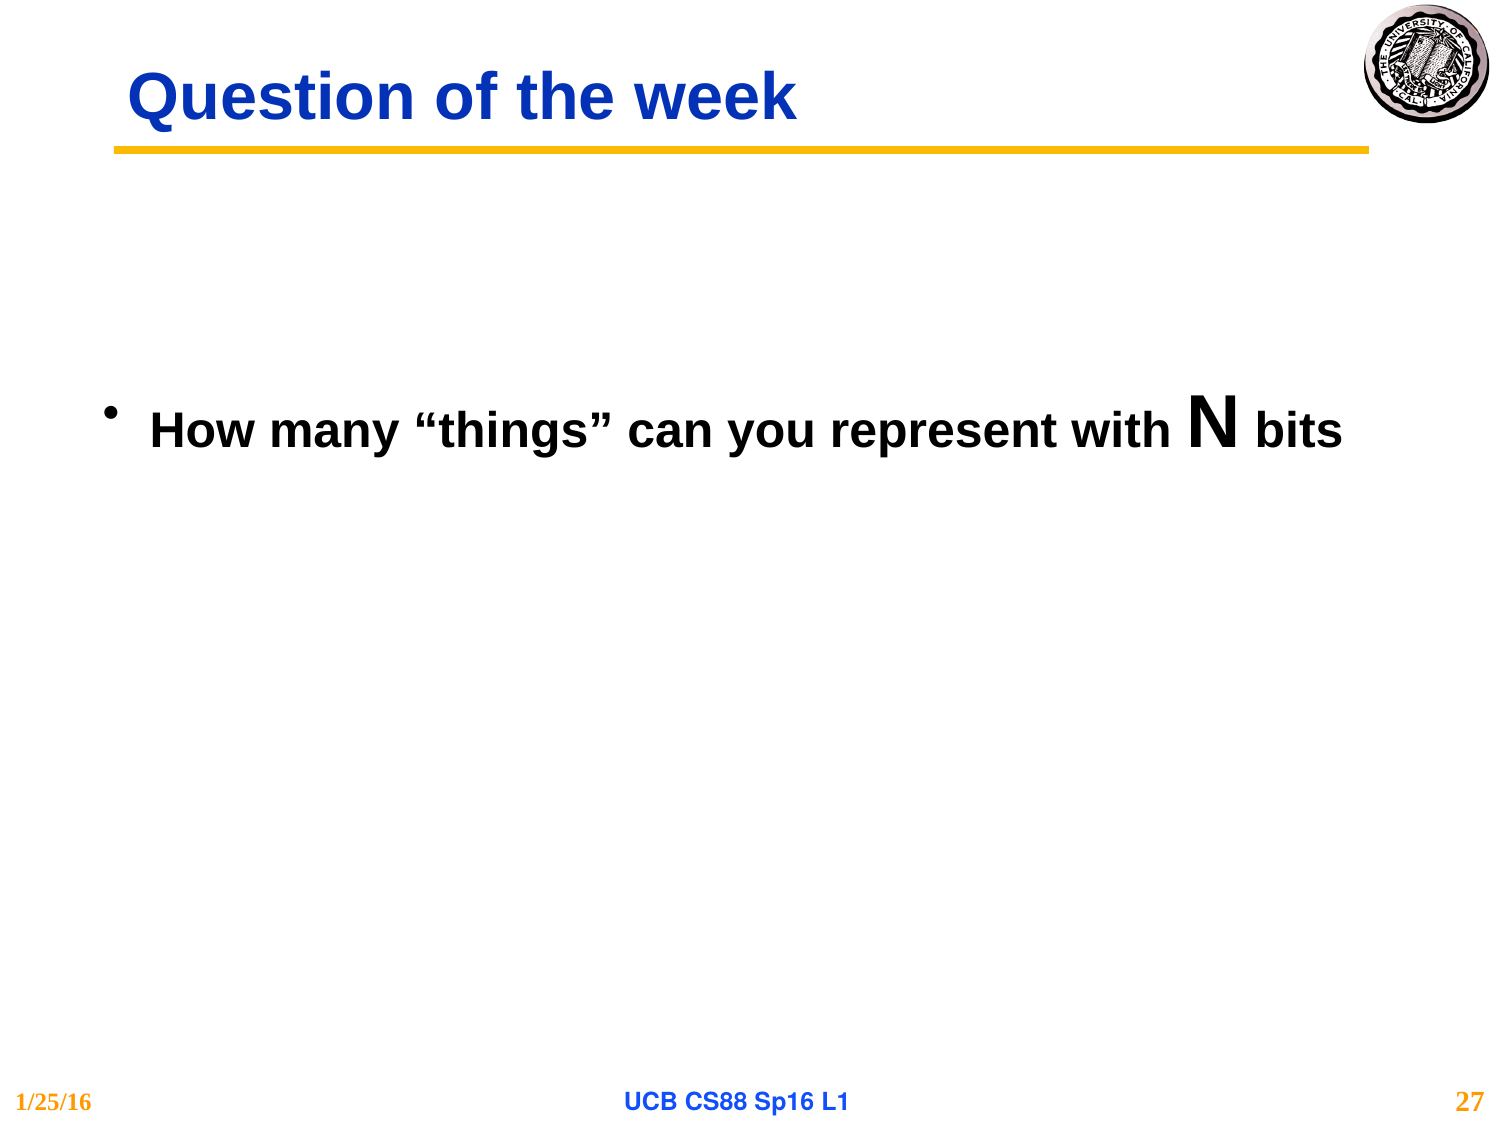

# Question of the week
How many “things” can you represent with N bits
1/25/16
UCB CS88 Sp16 L1
27